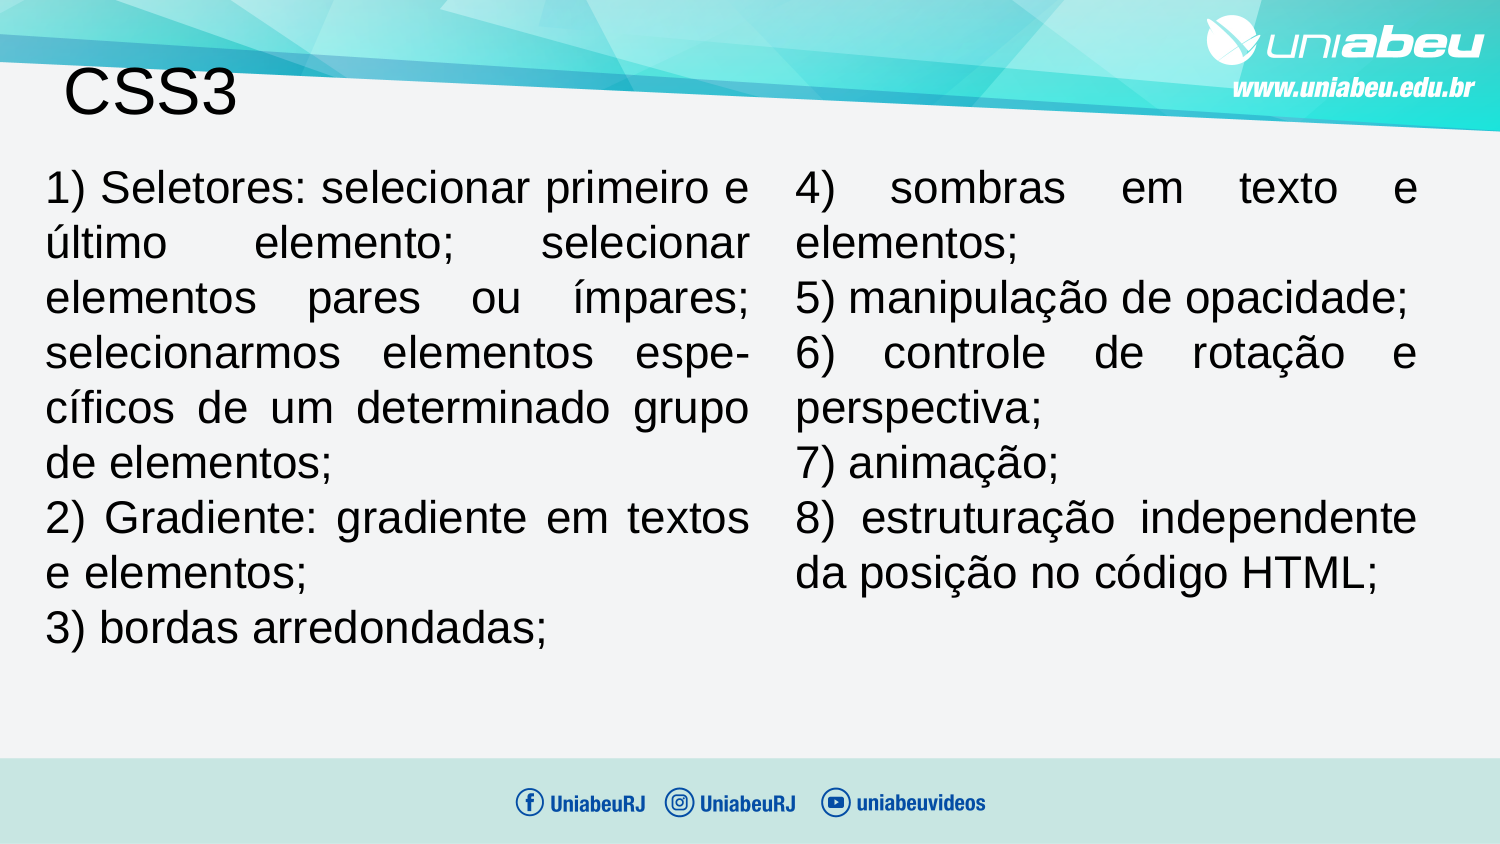

CSS3
1) Seletores: selecionar primeiro e último elemento; selecionar elementos pares ou ímpares; selecionarmos elementos espe-cíficos de um determinado grupo de elementos;
2) Gradiente: gradiente em textos e elementos;
3) bordas arredondadas;
4) sombras em texto e elementos;
5) manipulação de opacidade;
6) controle de rotação e perspectiva;
7) animação;
8) estruturação independente da posição no código HTML;